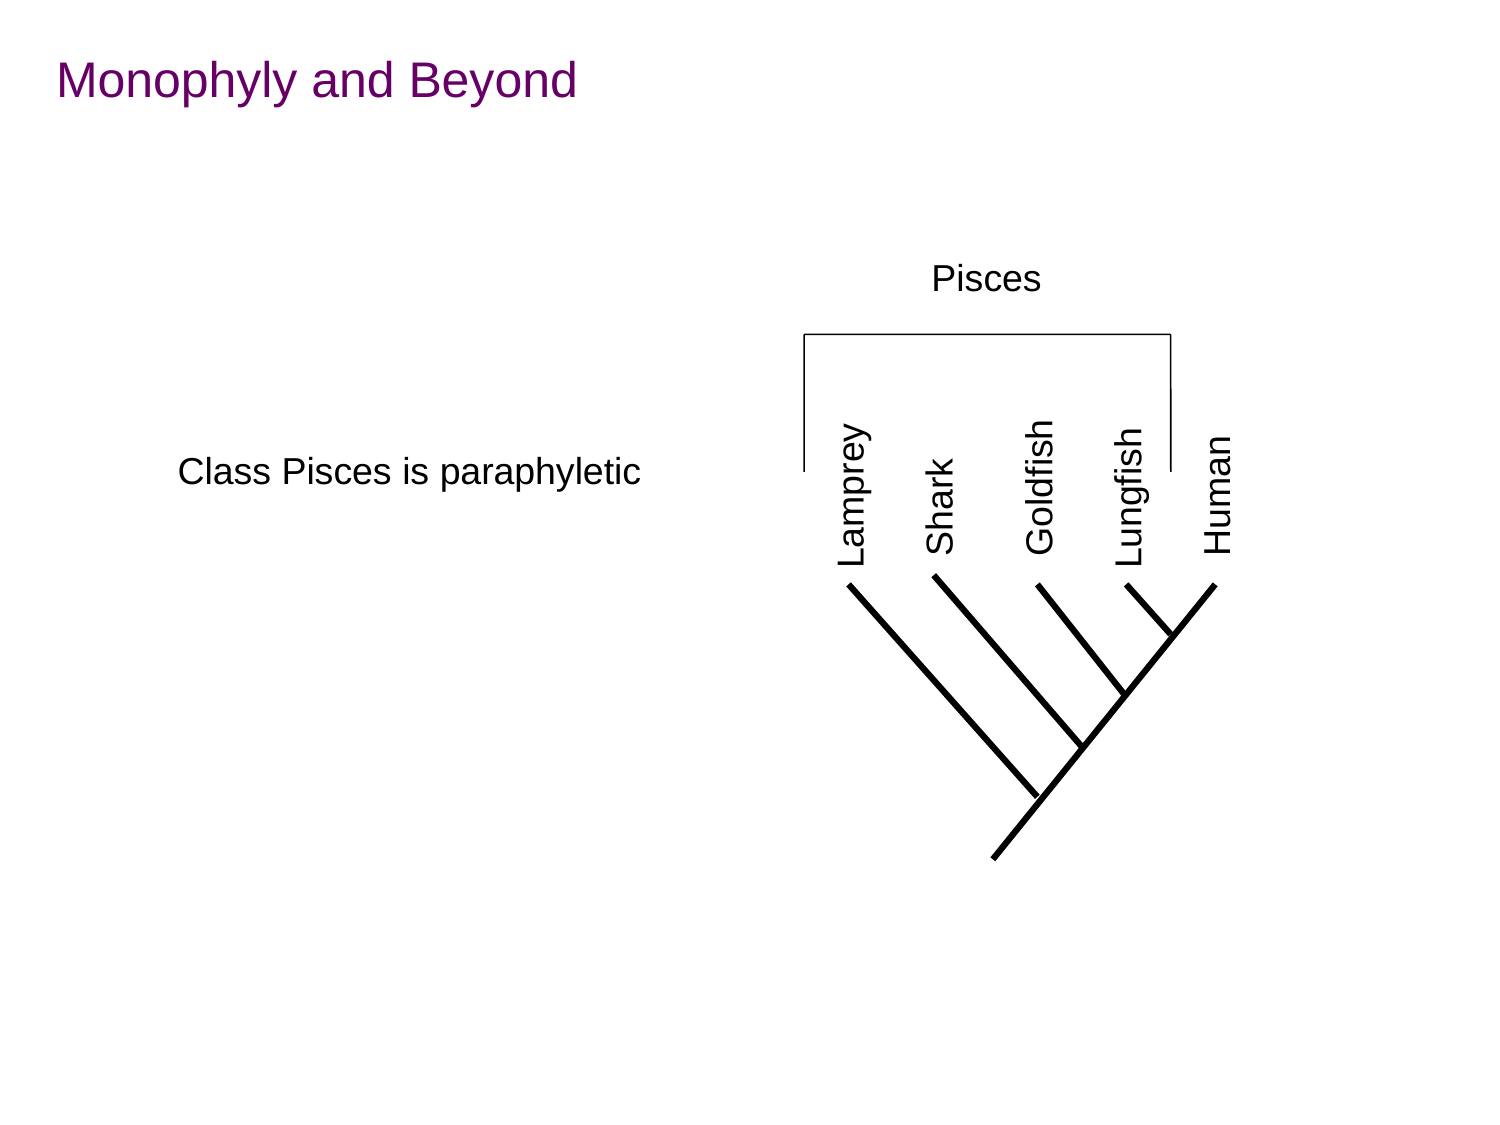

Monophyly and Beyond
Pisces

Class Pisces is paraphyletic
Lamprey
Lungfish
Shark
Goldfish
Human